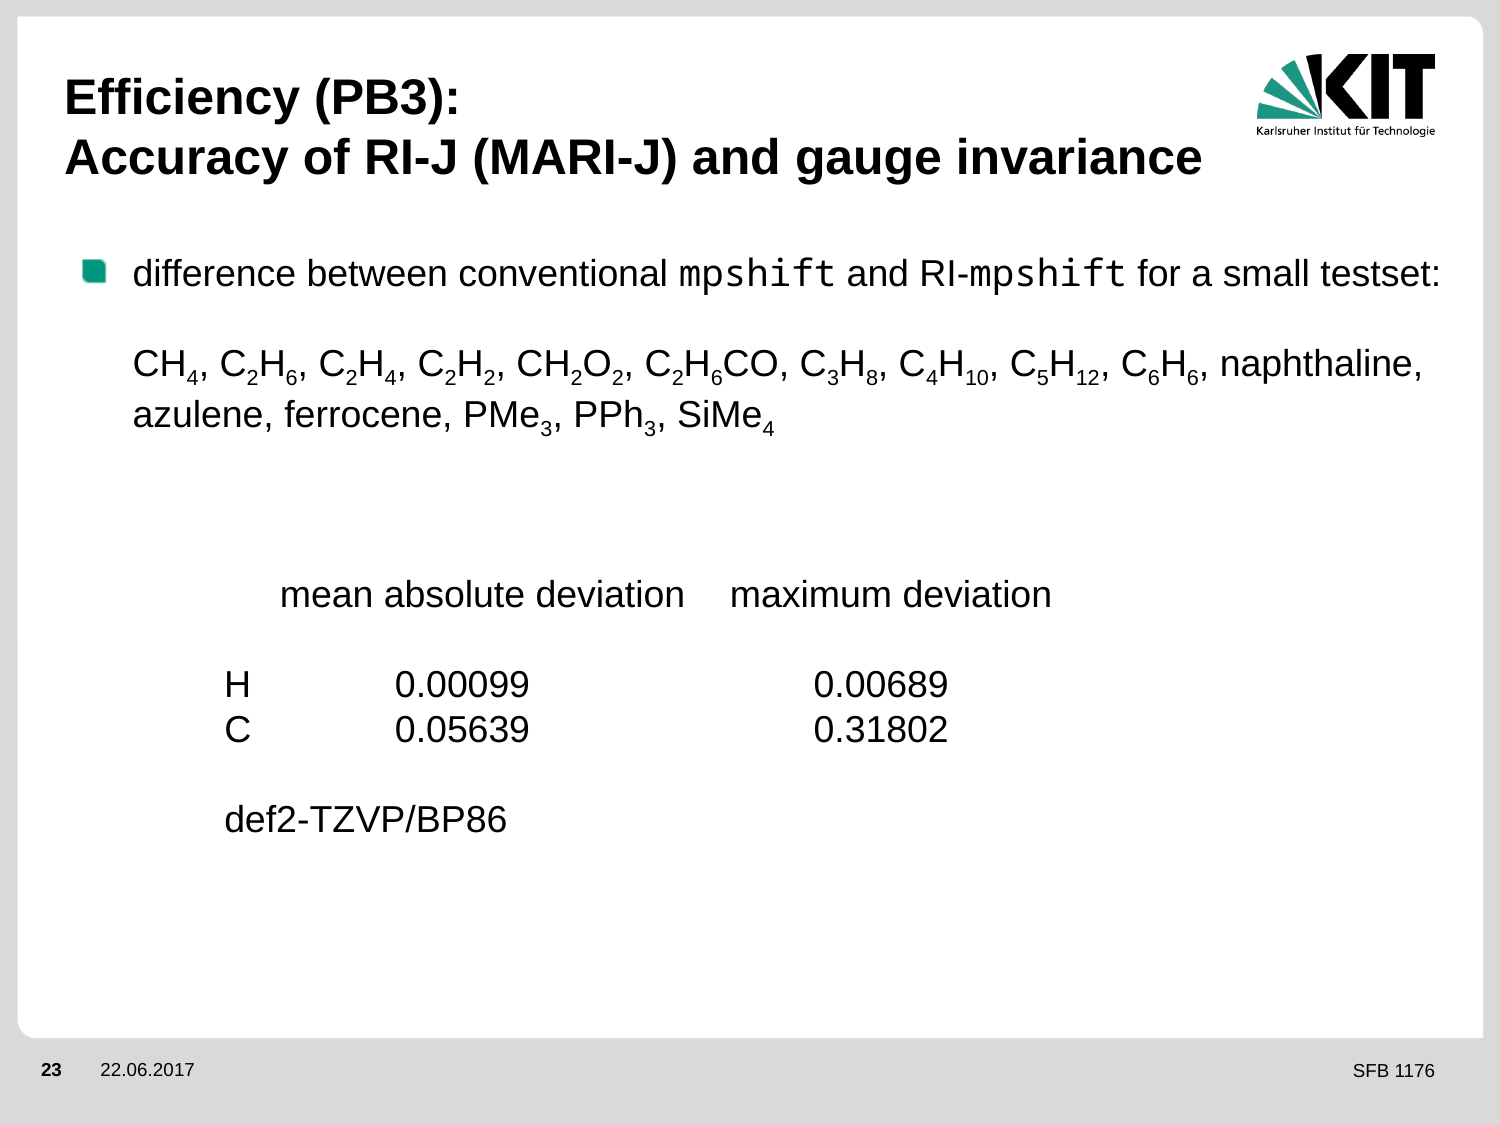

# Efficiency (PB3): Accuracy of RI-J (MARI-J) and gauge invariance

difference between conventional mpshift and RI-mpshift for a small testset:
CH4, C2H6, C2H4, C2H2, CH2O2, C2H6CO, C3H8, C4H10, C5H12, C6H6, naphthaline, azulene, ferrocene, PMe3, PPh3, SiMe4

	mean absolute deviation	maximum deviation
         H	           0.00099 		        0.00689
         C	           0.05639		        0.31802

         def2-TZVP/BP86